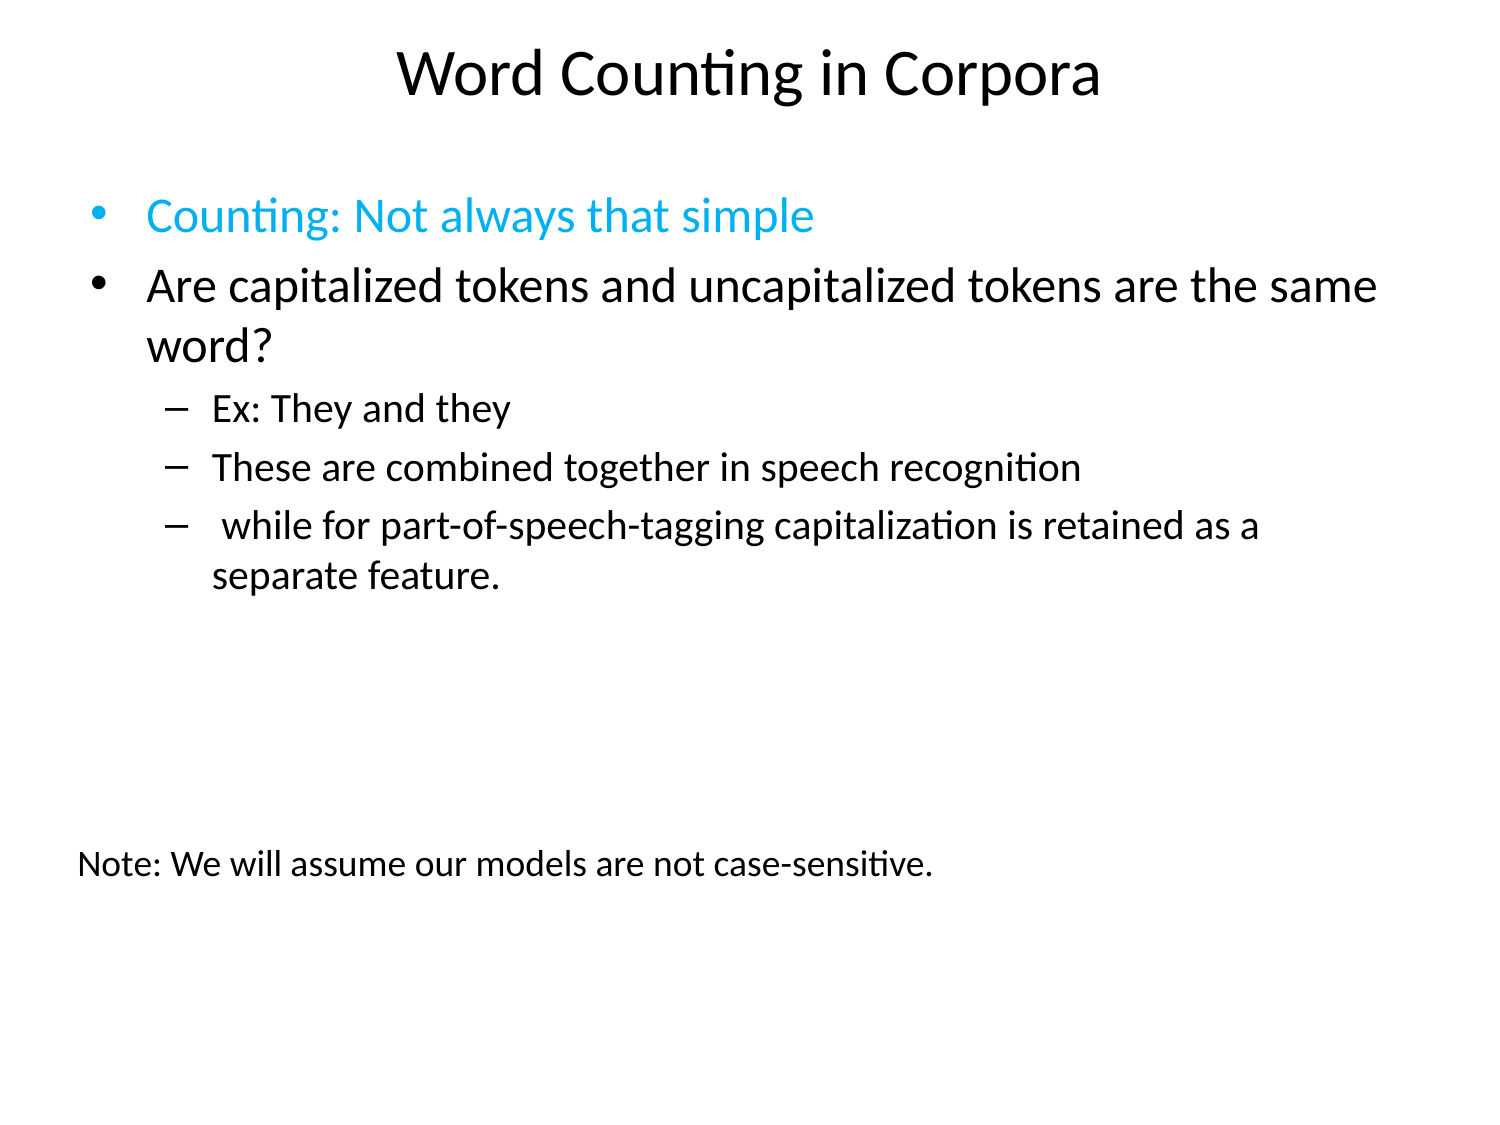

# Word Counting in Corpora
Counting: Not always that simple
Are capitalized tokens and uncapitalized tokens are the same word?
Ex: They and they
These are combined together in speech recognition
 while for part-of-speech-tagging capitalization is retained as a separate feature.

Note: We will assume our models are not case-sensitive.